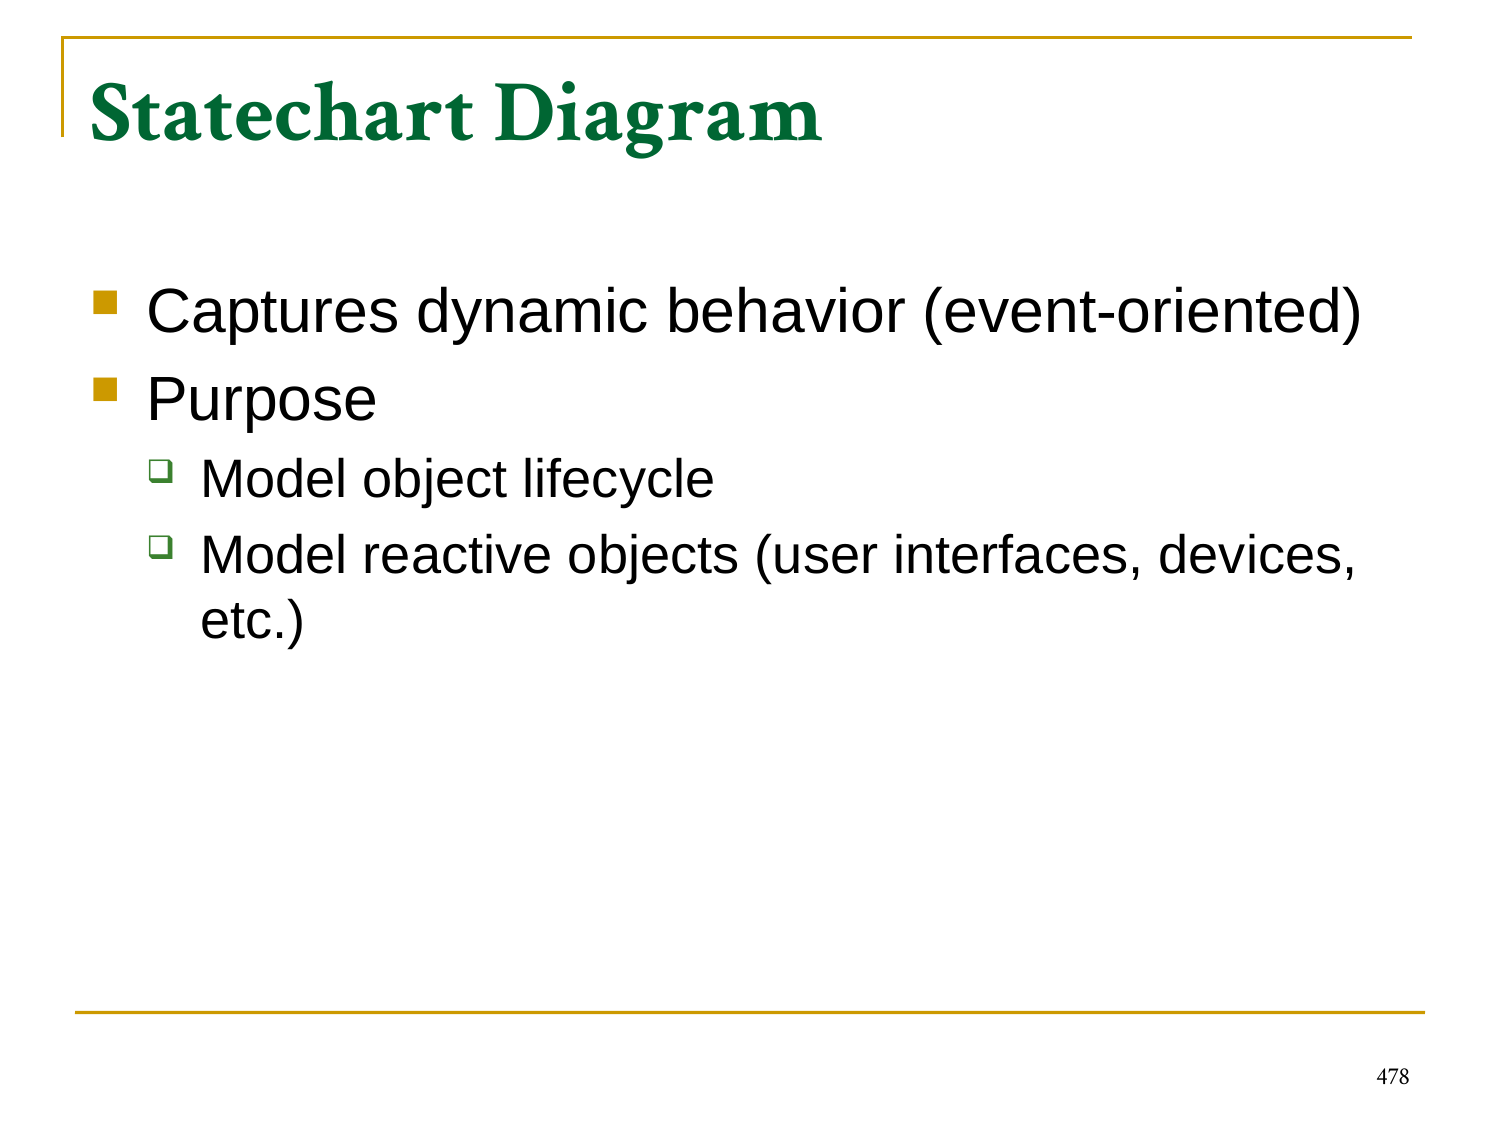

# Statechart Diagram
Captures dynamic behavior (event-oriented)
Purpose
Model object lifecycle
Model reactive objects (user interfaces, devices, etc.)
478